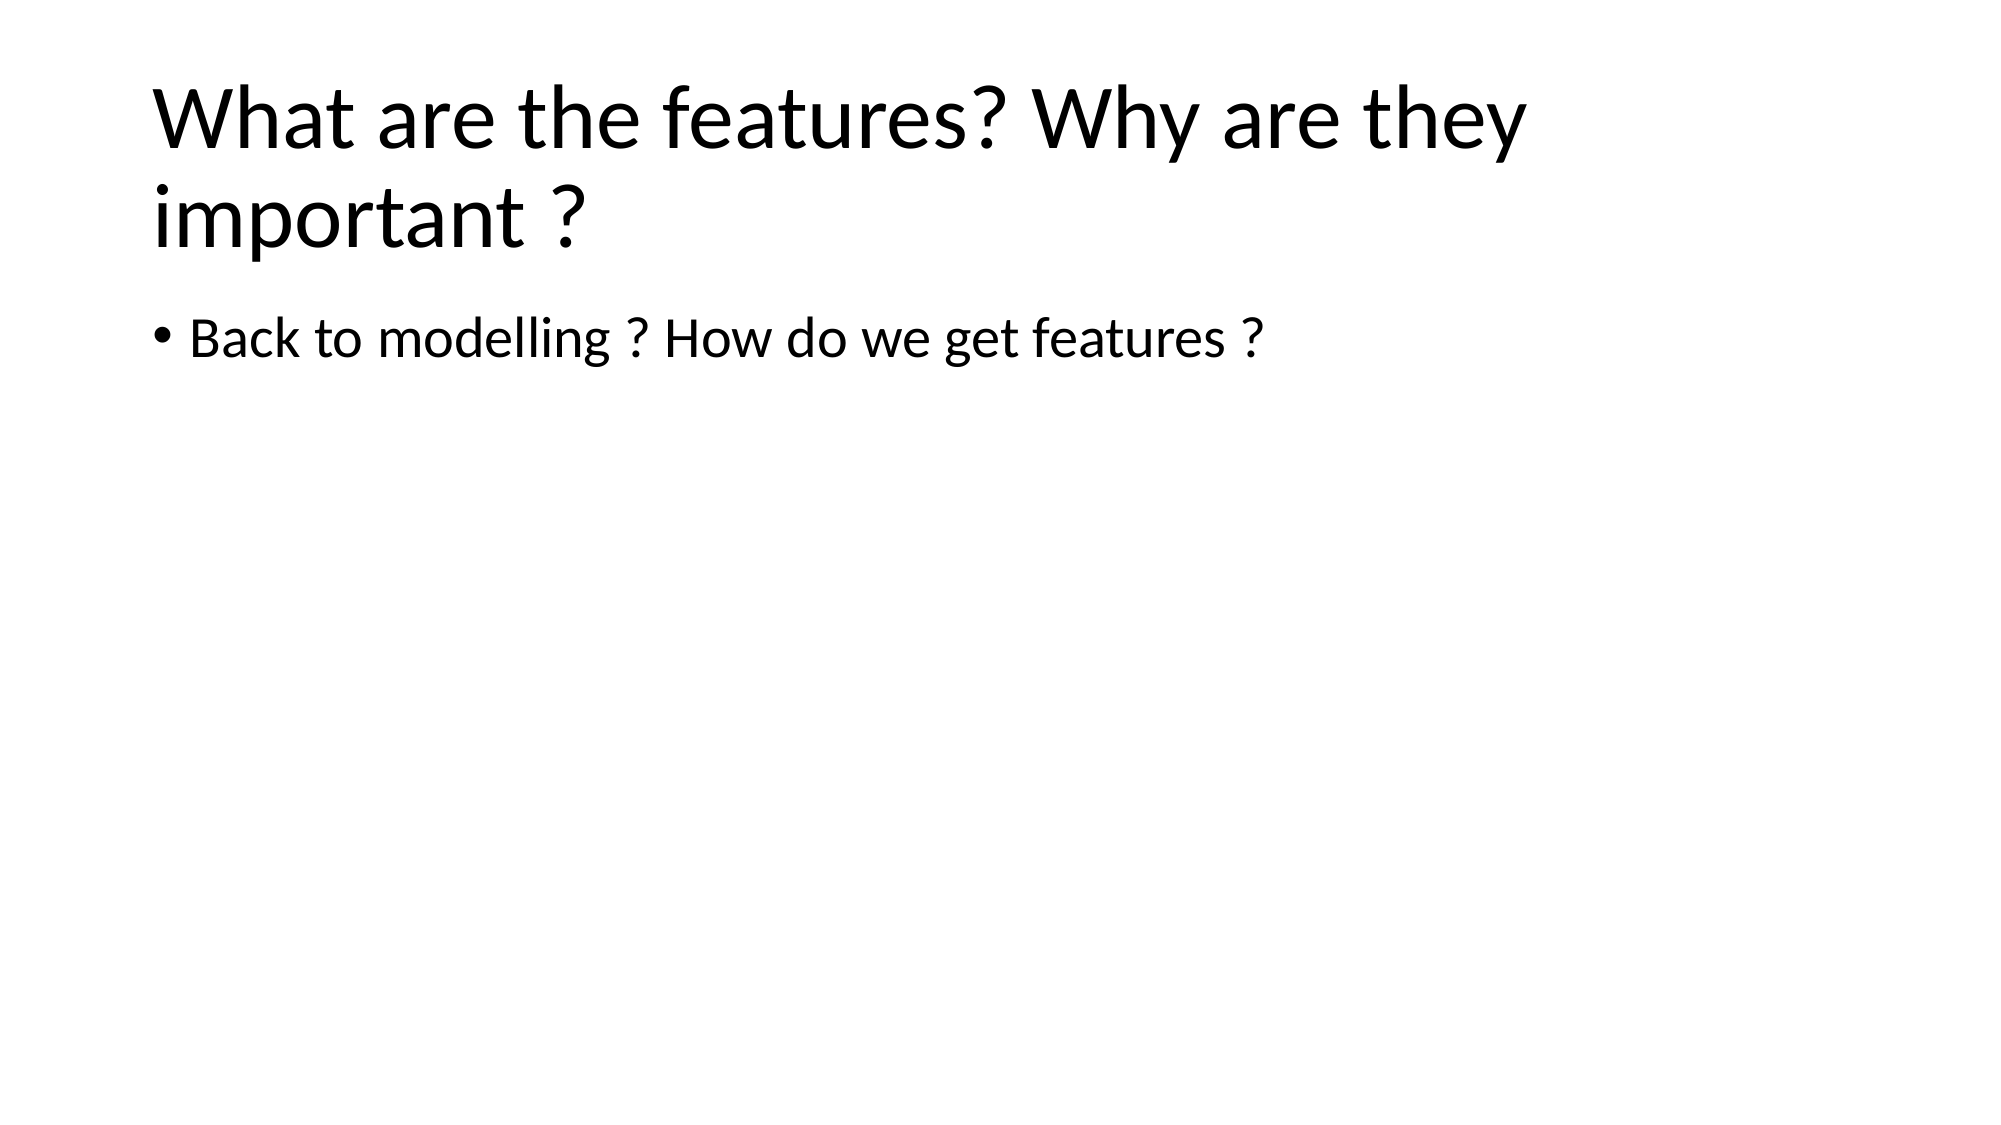

# What are the features? Why are they important ?
Back to modelling ? How do we get features ?